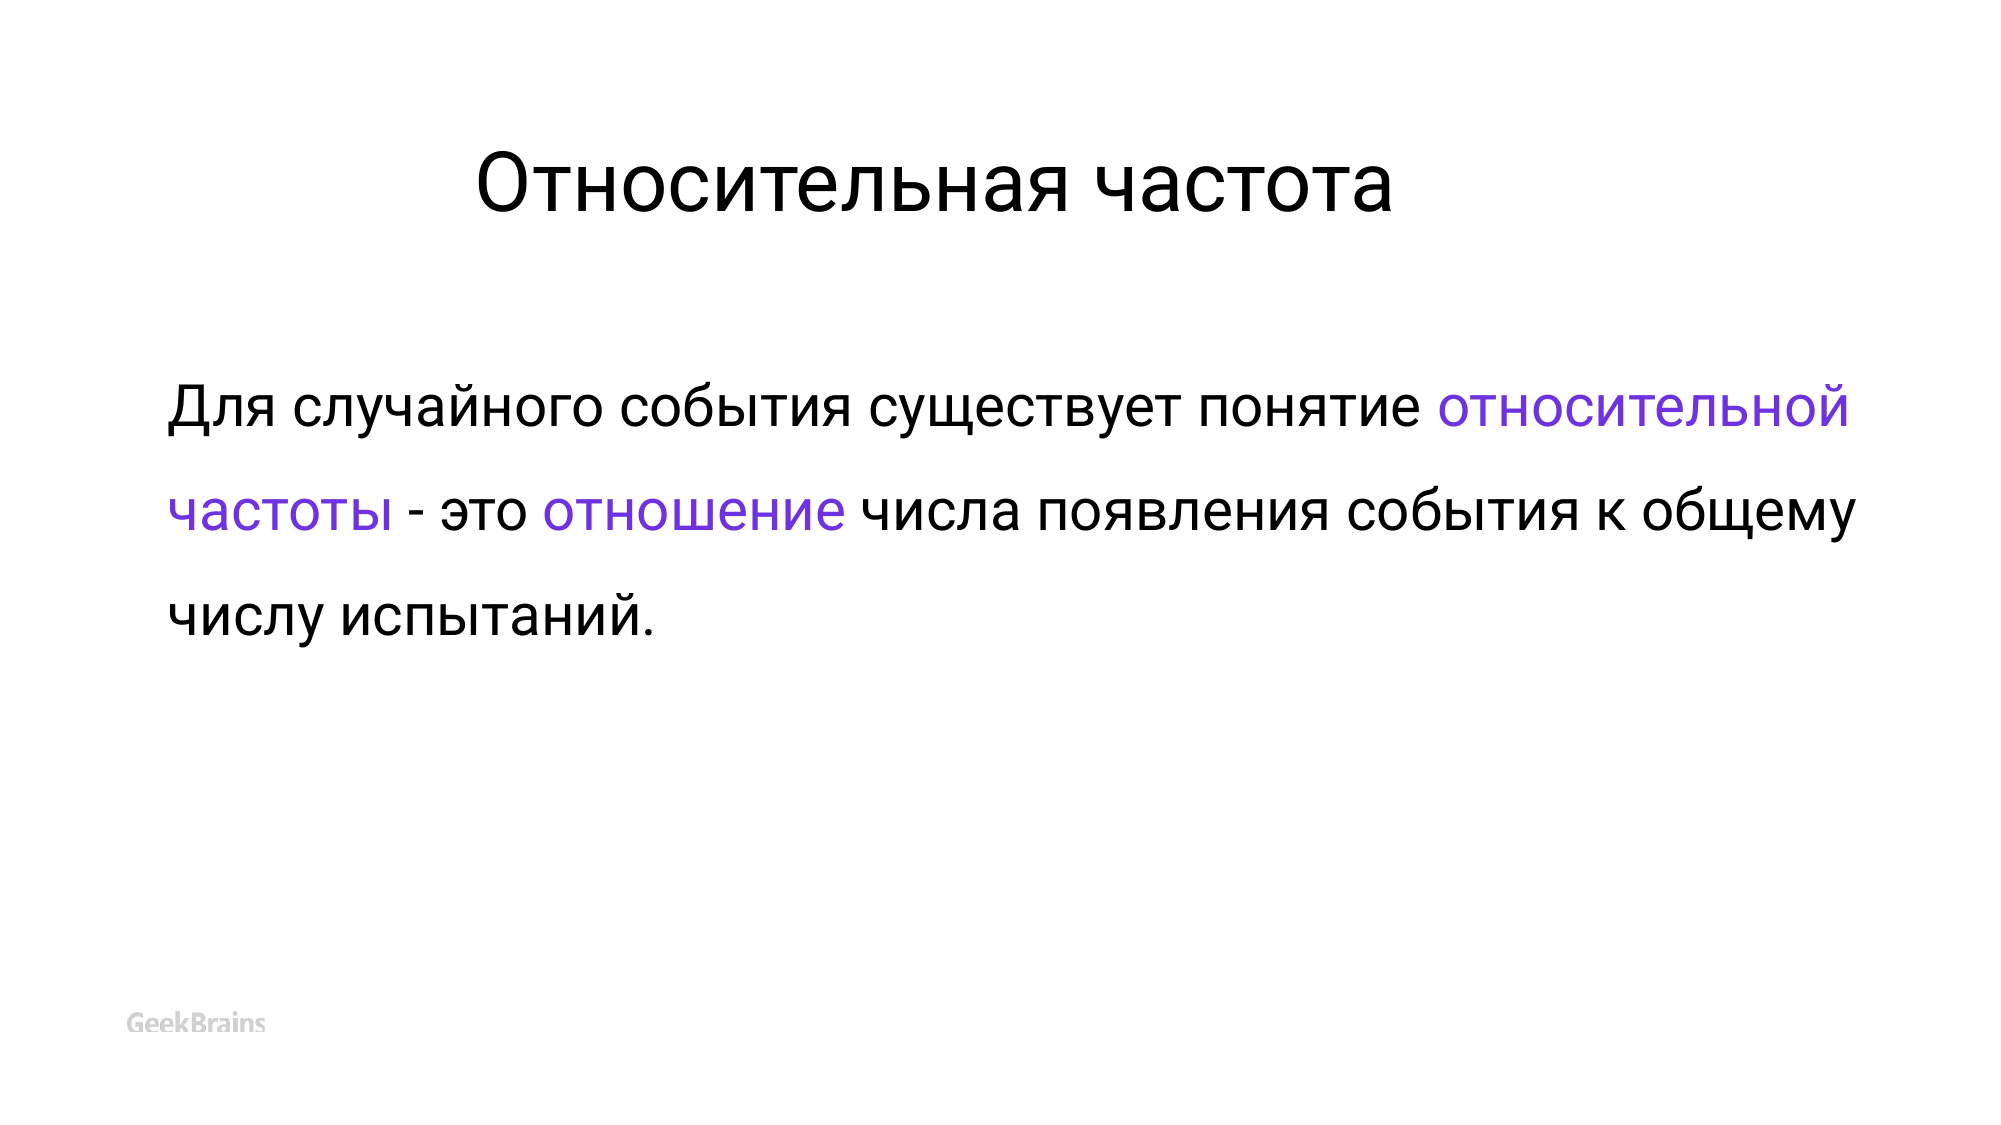

Относительная частота
Для случайного события существует понятие относительной
частоты - это отношение числа появления события к общему числу испытаний.